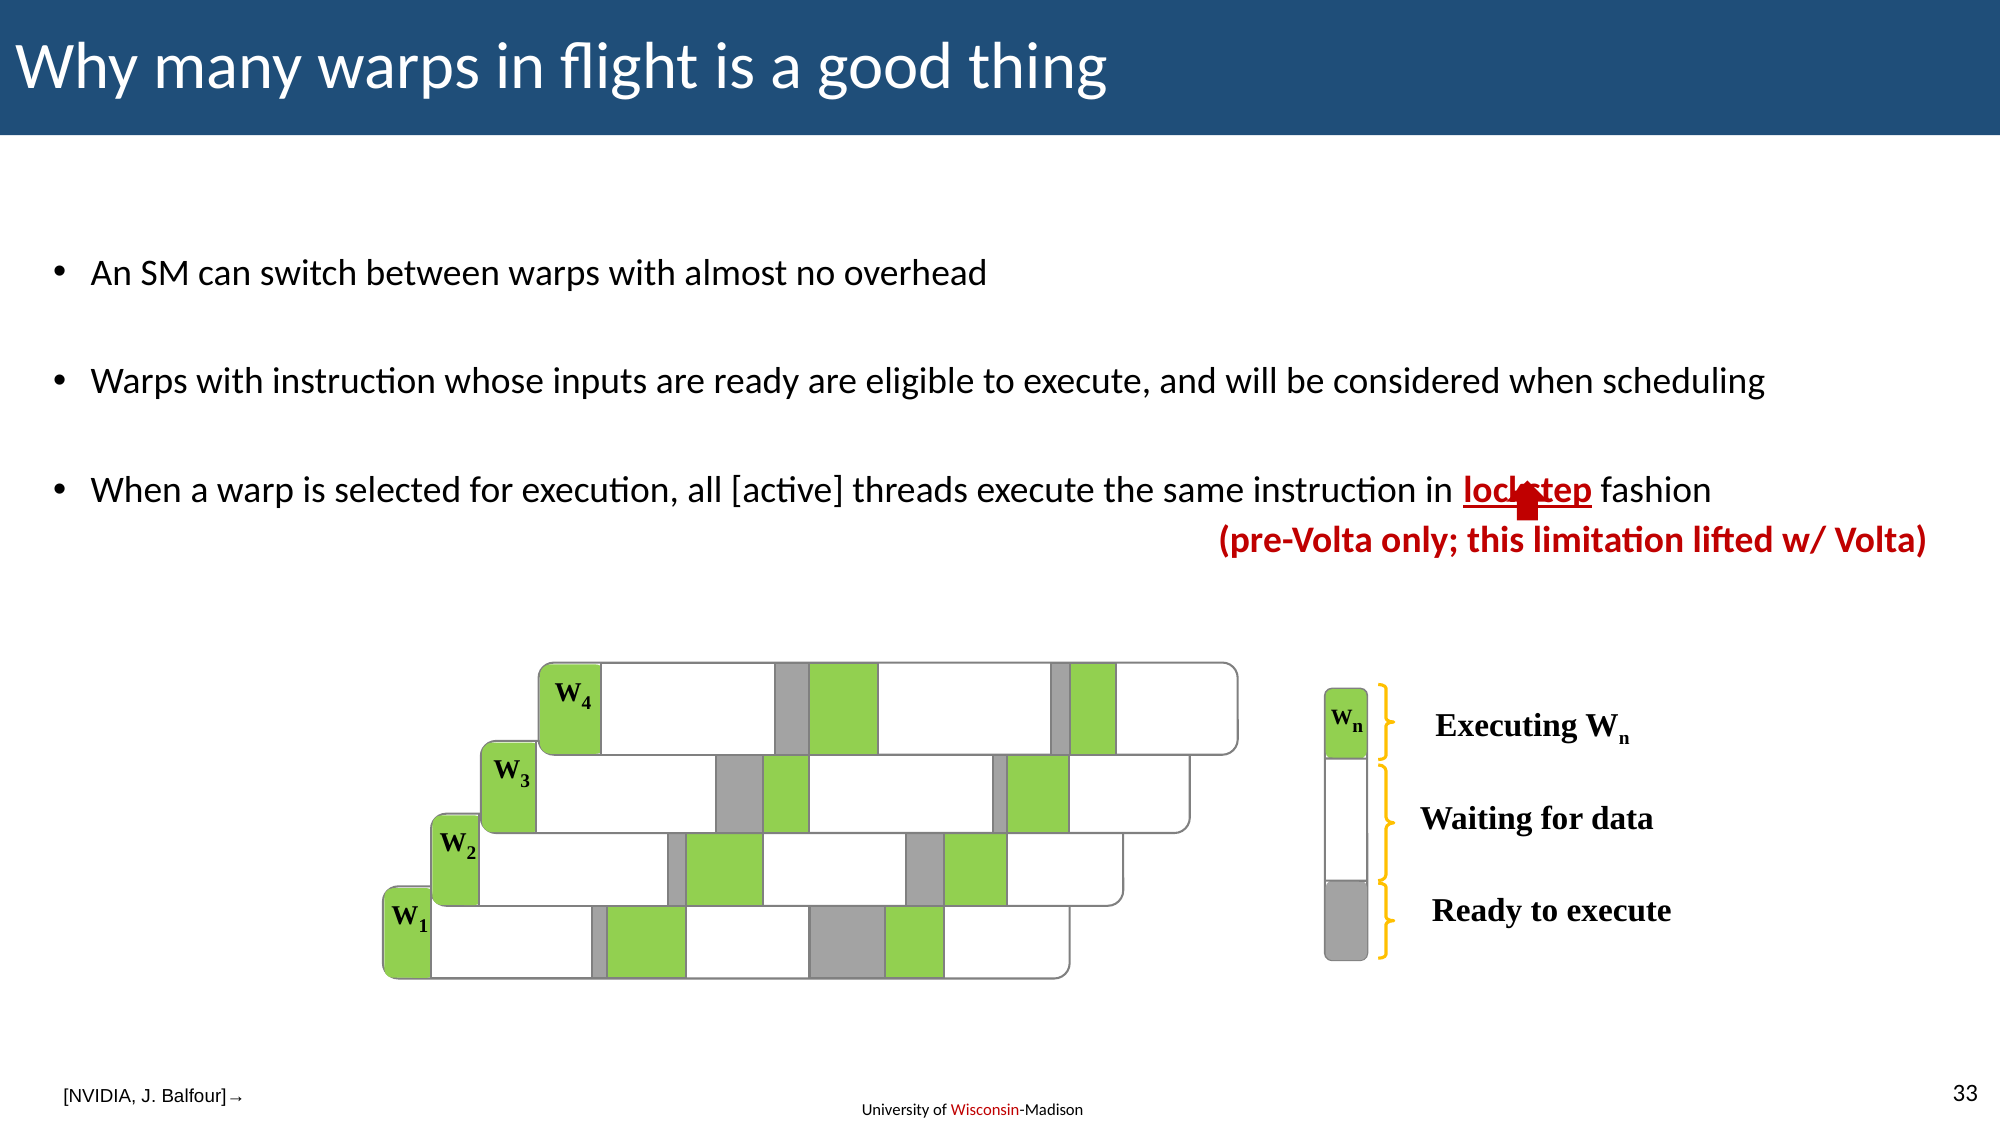

# Why many warps in flight is a good thing
An SM can switch between warps with almost no overhead

Warps with instruction whose inputs are ready are eligible to execute, and will be considered when scheduling

When a warp is selected for execution, all [active] threads execute the same instruction in lockstep fashion

(pre-Volta only; this limitation lifted w/ Volta)

W4

W3

W2

W1

Wn

Executing Wn

Waiting for data

Ready to execute
33
[NVIDIA, J. Balfour]→